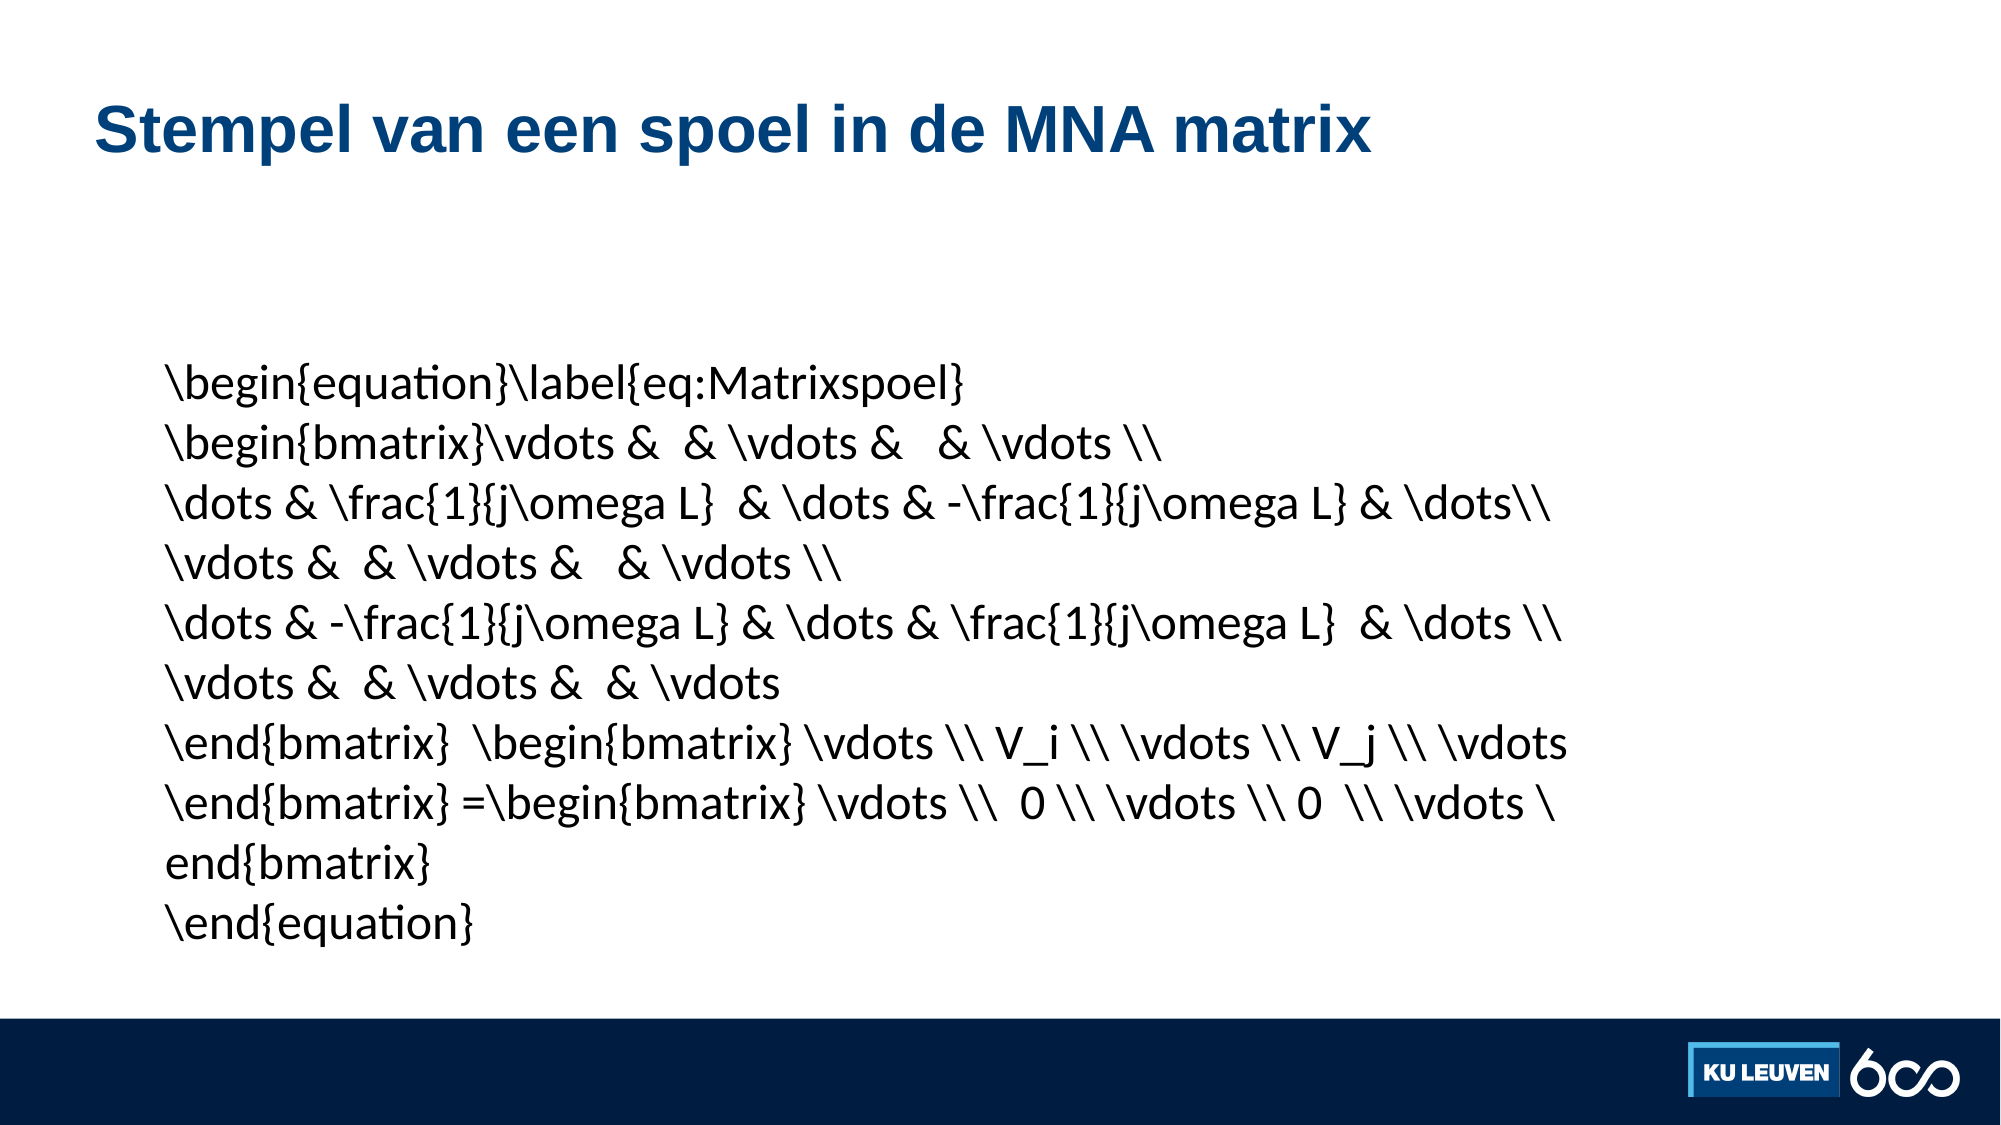

# Stempel van een spoel in de MNA matrix
\begin{equation}\label{eq:Matrixspoel}
\begin{bmatrix}\vdots &  & \vdots &   & \vdots \\
\dots & \frac{1}{j\omega L}  & \dots & -\frac{1}{j\omega L} & \dots\\
\vdots &  & \vdots &   & \vdots \\
\dots & -\frac{1}{j\omega L} & \dots & \frac{1}{j\omega L}  & \dots \\
\vdots &  & \vdots &  & \vdots
\end{bmatrix}  \begin{bmatrix} \vdots \\ V_i \\ \vdots \\ V_j \\ \vdots
\end{bmatrix} =\begin{bmatrix} \vdots \\  0 \\ \vdots \\ 0  \\ \vdots \end{bmatrix}
\end{equation}